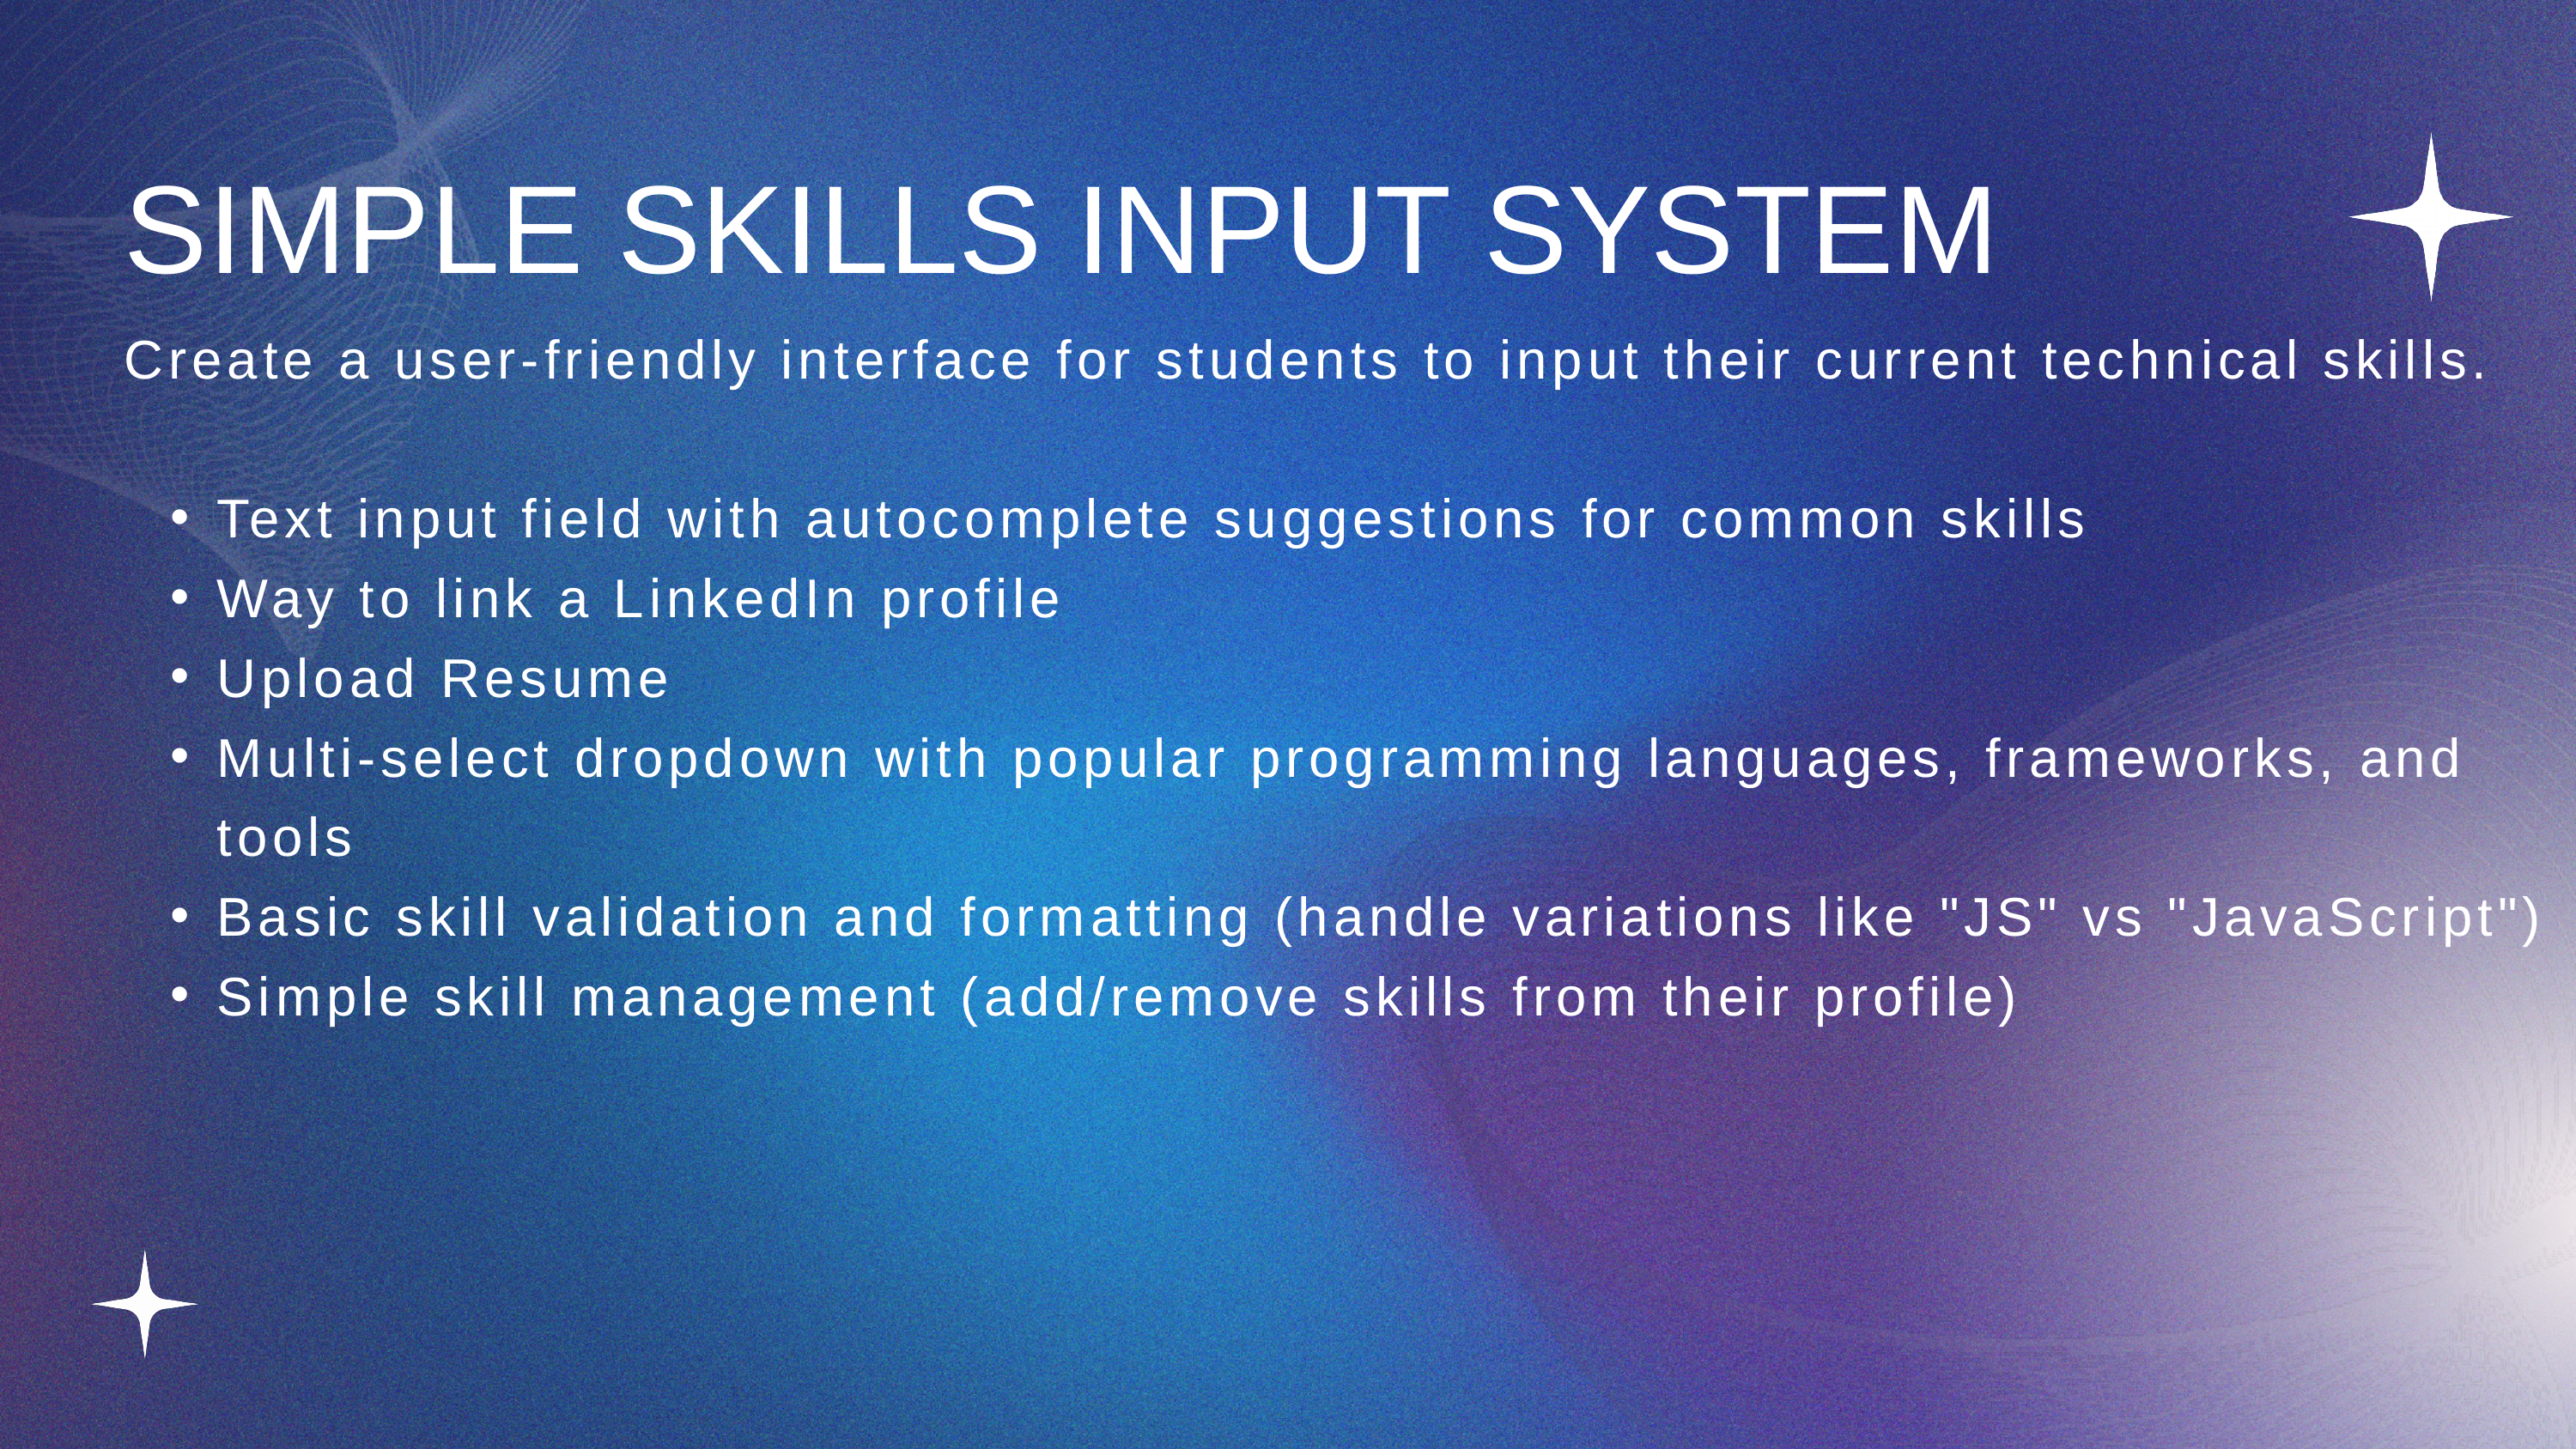

SIMPLE SKILLS INPUT SYSTEM

Create a user-friendly interface for students to input their current technical skills.

Text input field with autocomplete suggestions for common skills
Way to link a LinkedIn profile
Upload Resume
Multi-select dropdown with popular programming languages, frameworks, and tools
Basic skill validation and formatting (handle variations like "JS" vs "JavaScript")
Simple skill management (add/remove skills from their profile)